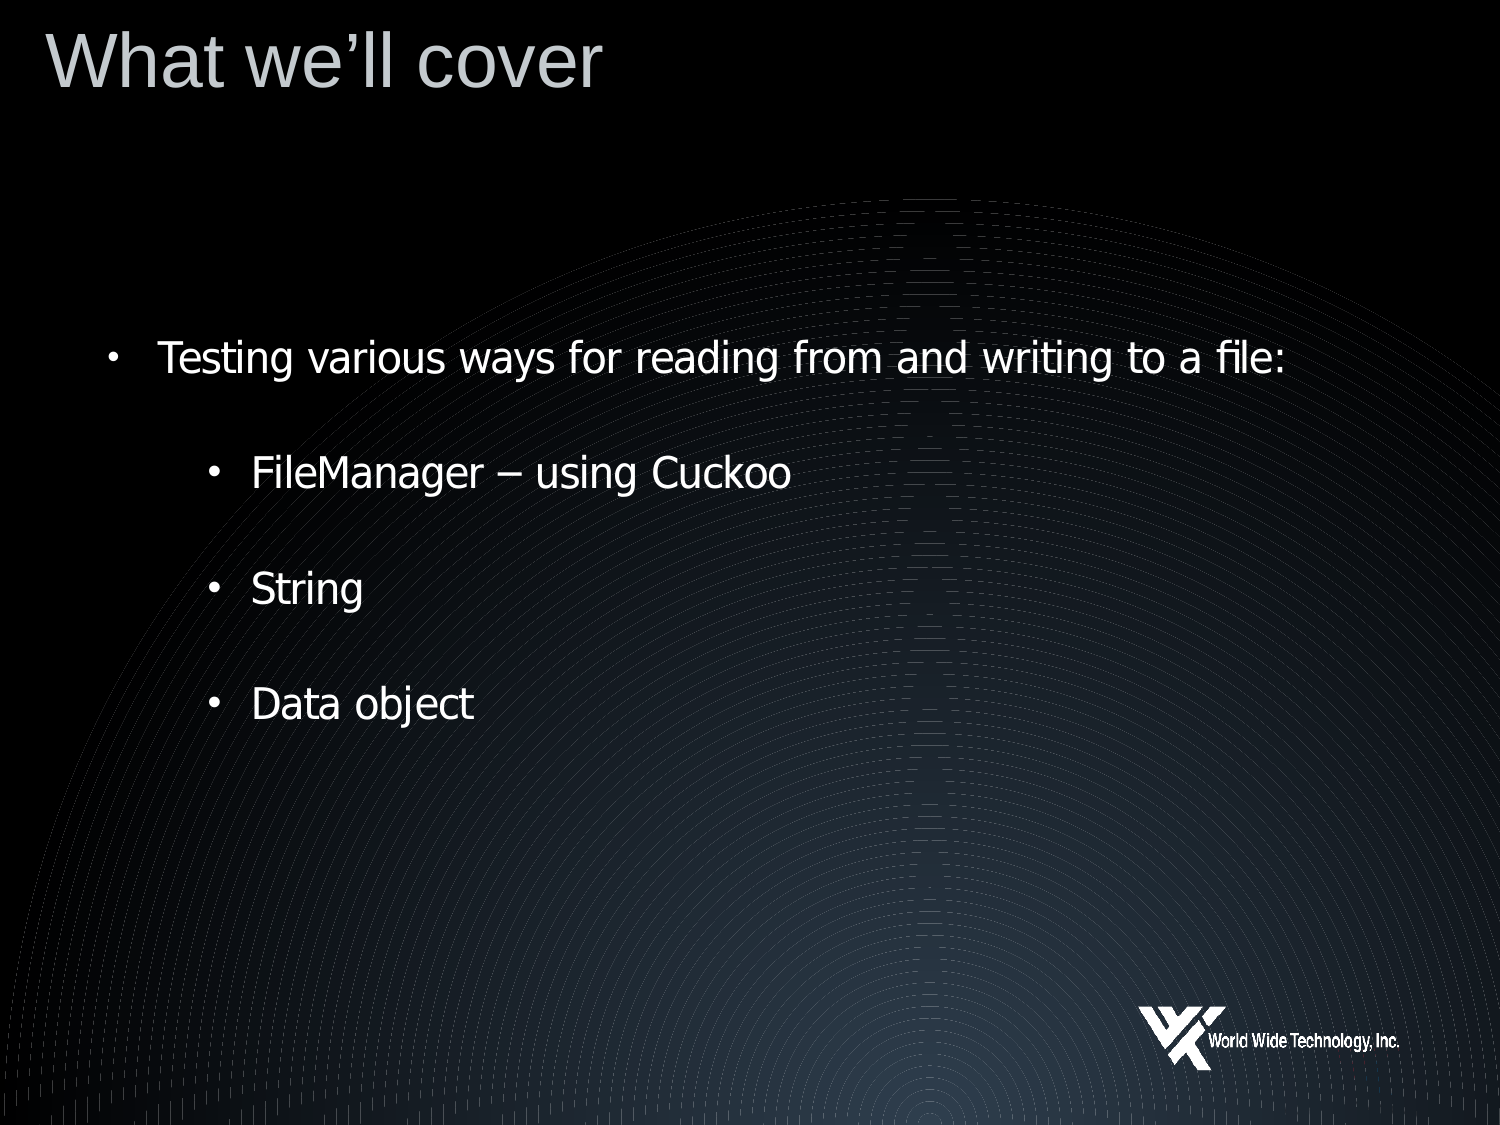

# What we’ll cover
Testing various ways for reading from and writing to a file:
FileManager – using Cuckoo
String
Data object